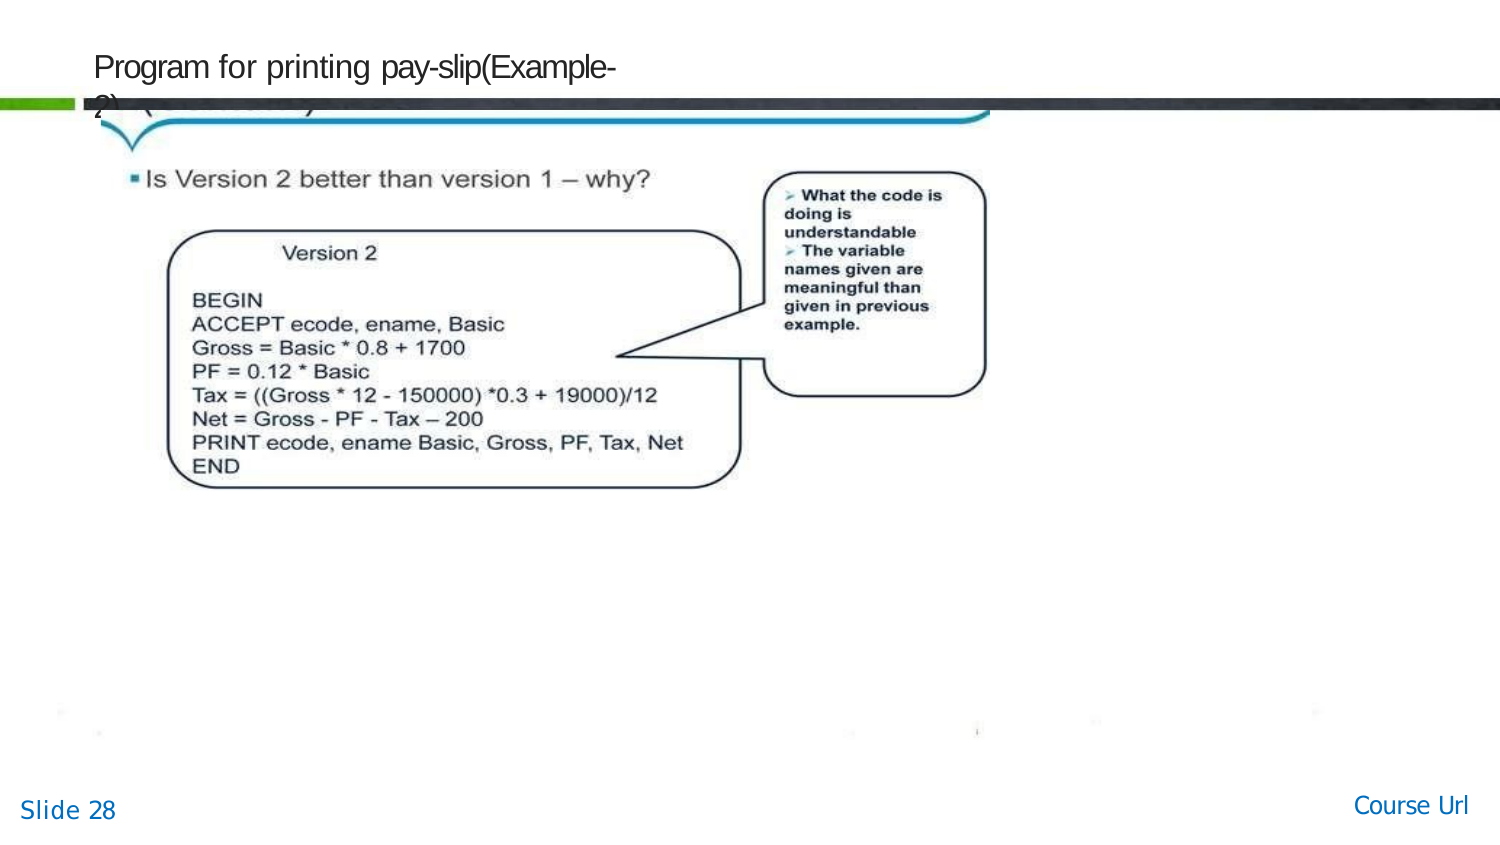

Program for printing pay-slip(Example-2)

Course Url
Slide 28